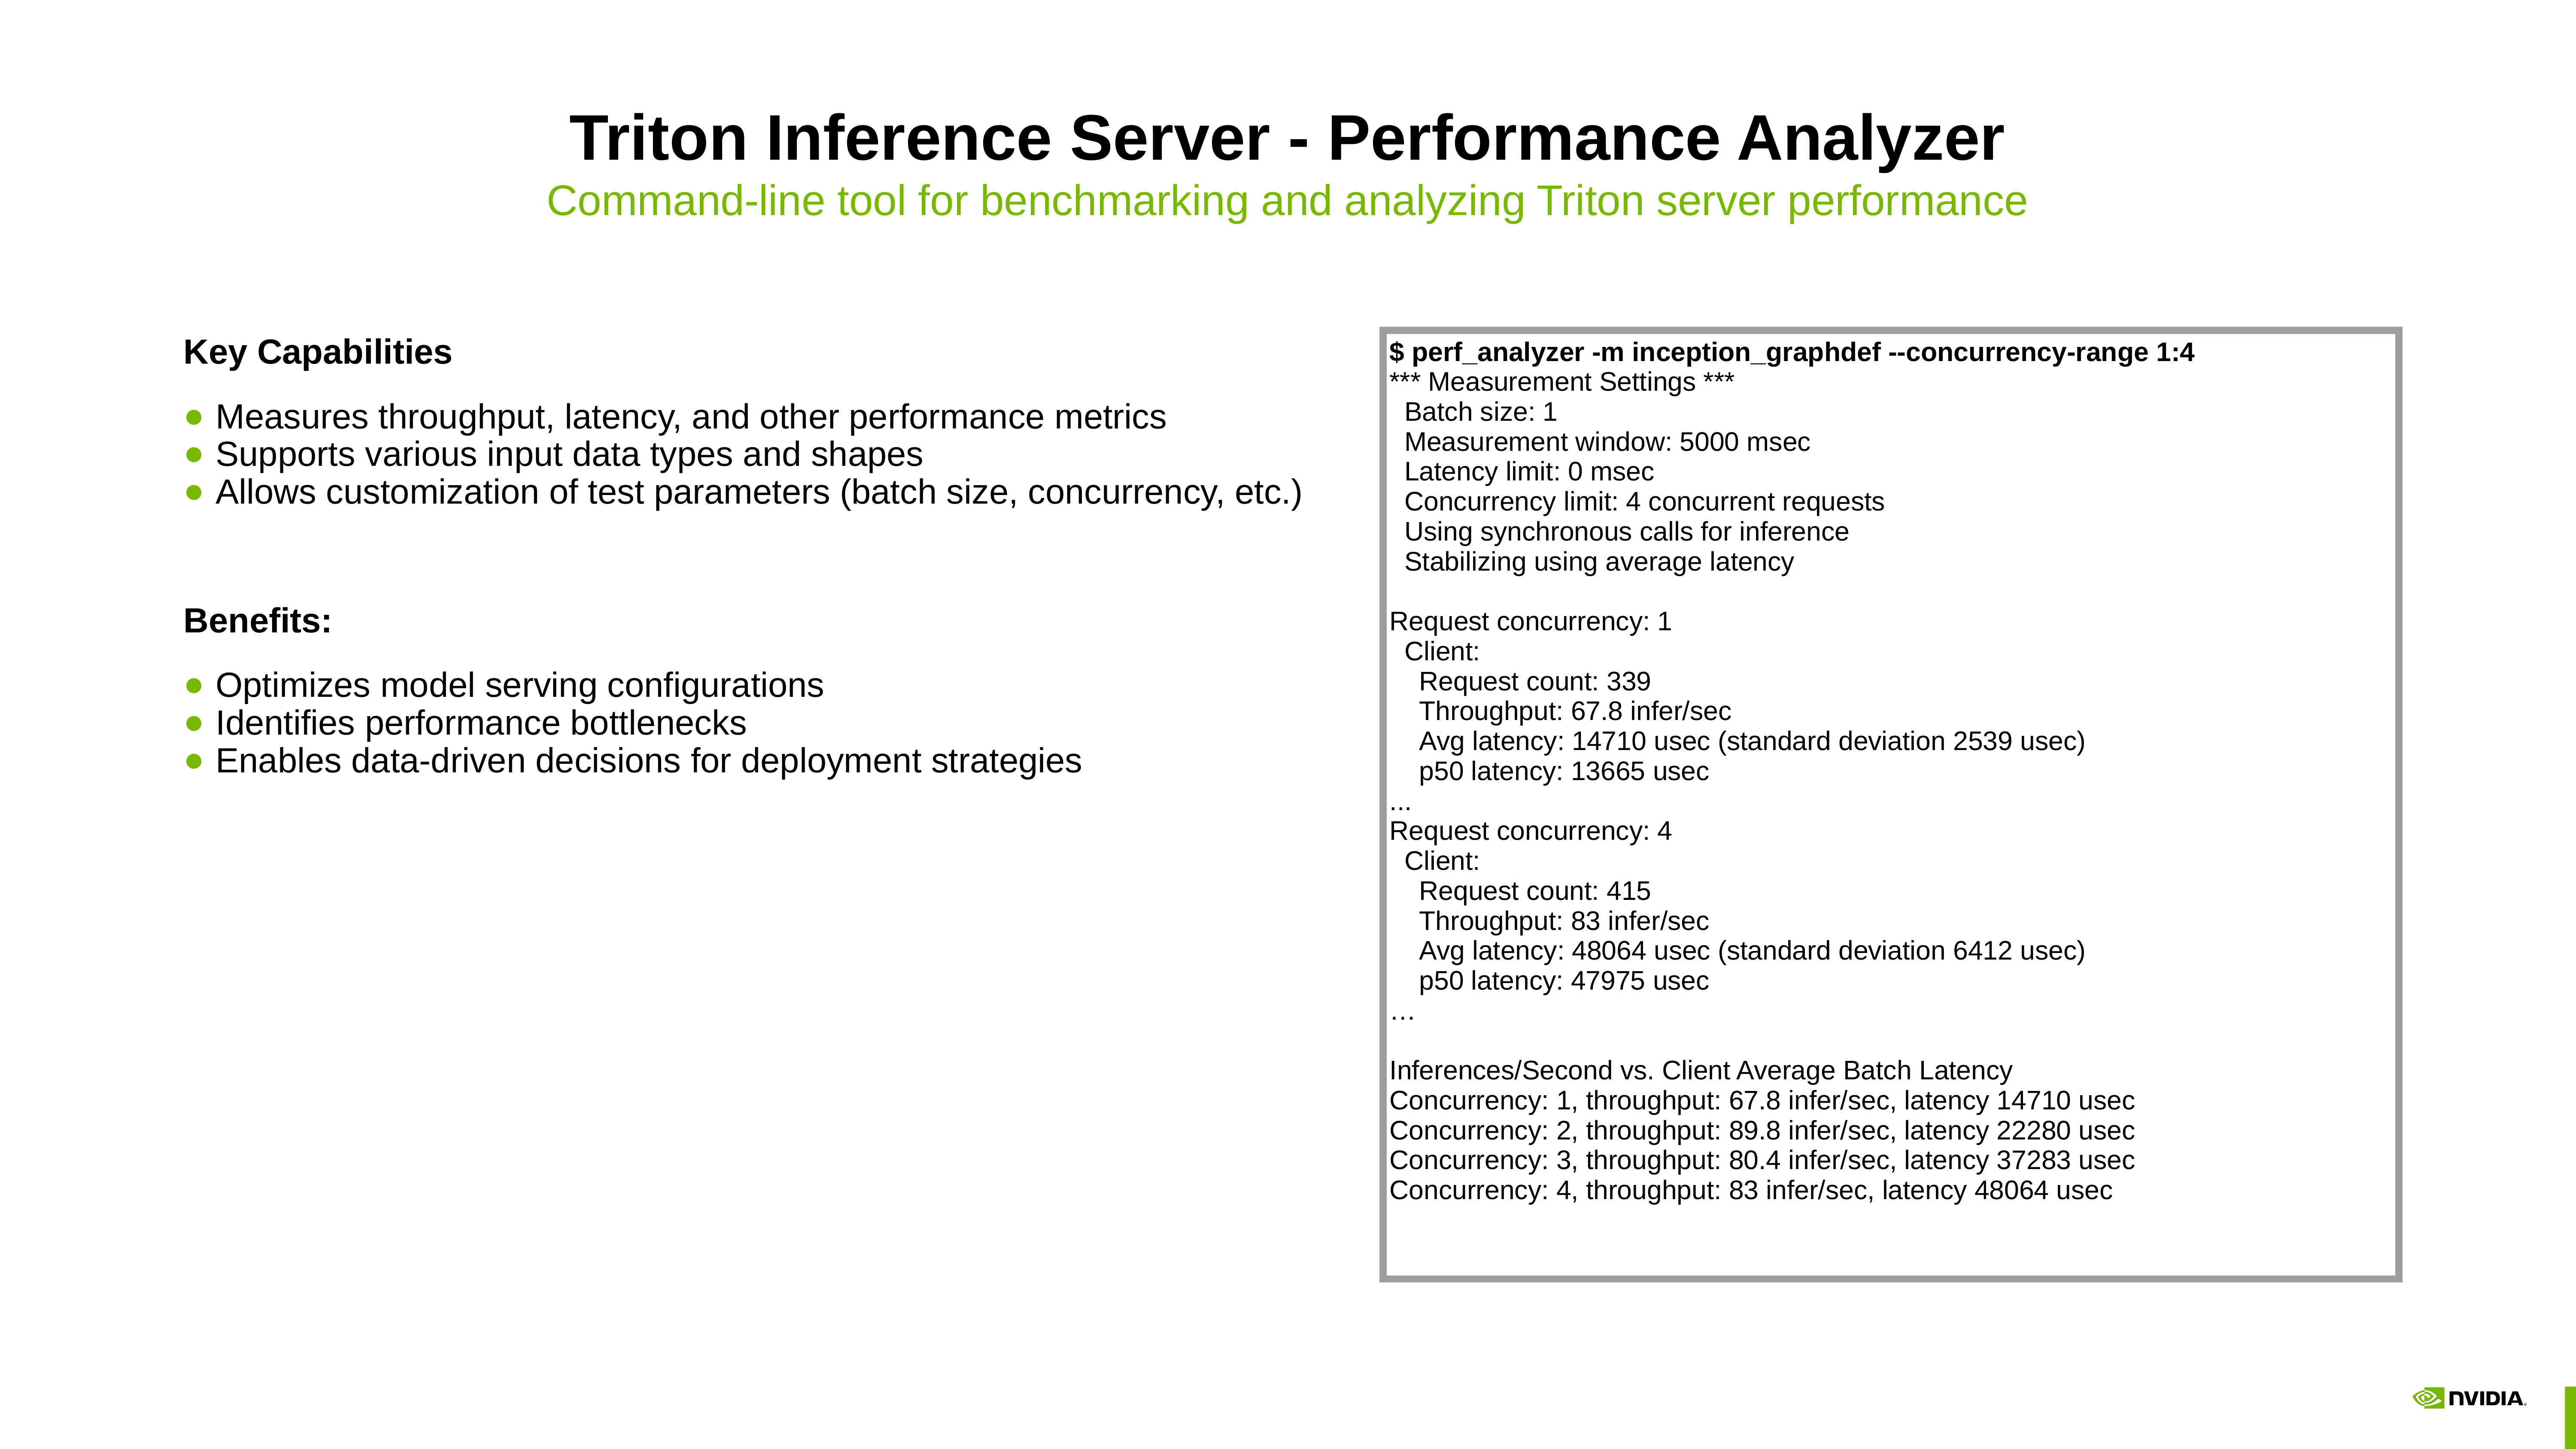

# Triton Inference Server - Performance Analyzer
Command-line tool for benchmarking and analyzing Triton server performance
| $ perf\_analyzer -m inception\_graphdef --concurrency-range 1:4 \*\*\* Measurement Settings \*\*\* Batch size: 1 Measurement window: 5000 msec Latency limit: 0 msec Concurrency limit: 4 concurrent requests Using synchronous calls for inference Stabilizing using average latency Request concurrency: 1 Client: Request count: 339 Throughput: 67.8 infer/sec Avg latency: 14710 usec (standard deviation 2539 usec) p50 latency: 13665 usec ... Request concurrency: 4 Client: Request count: 415 Throughput: 83 infer/sec Avg latency: 48064 usec (standard deviation 6412 usec) p50 latency: 47975 usec … Inferences/Second vs. Client Average Batch Latency Concurrency: 1, throughput: 67.8 infer/sec, latency 14710 usec Concurrency: 2, throughput: 89.8 infer/sec, latency 22280 usec Concurrency: 3, throughput: 80.4 infer/sec, latency 37283 usec Concurrency: 4, throughput: 83 infer/sec, latency 48064 usec |
| --- |
Key Capabilities
Measures throughput, latency, and other performance metrics
Supports various input data types and shapes
Allows customization of test parameters (batch size, concurrency, etc.)

Benefits:
Optimizes model serving configurations
Identifies performance bottlenecks
Enables data-driven decisions for deployment strategies